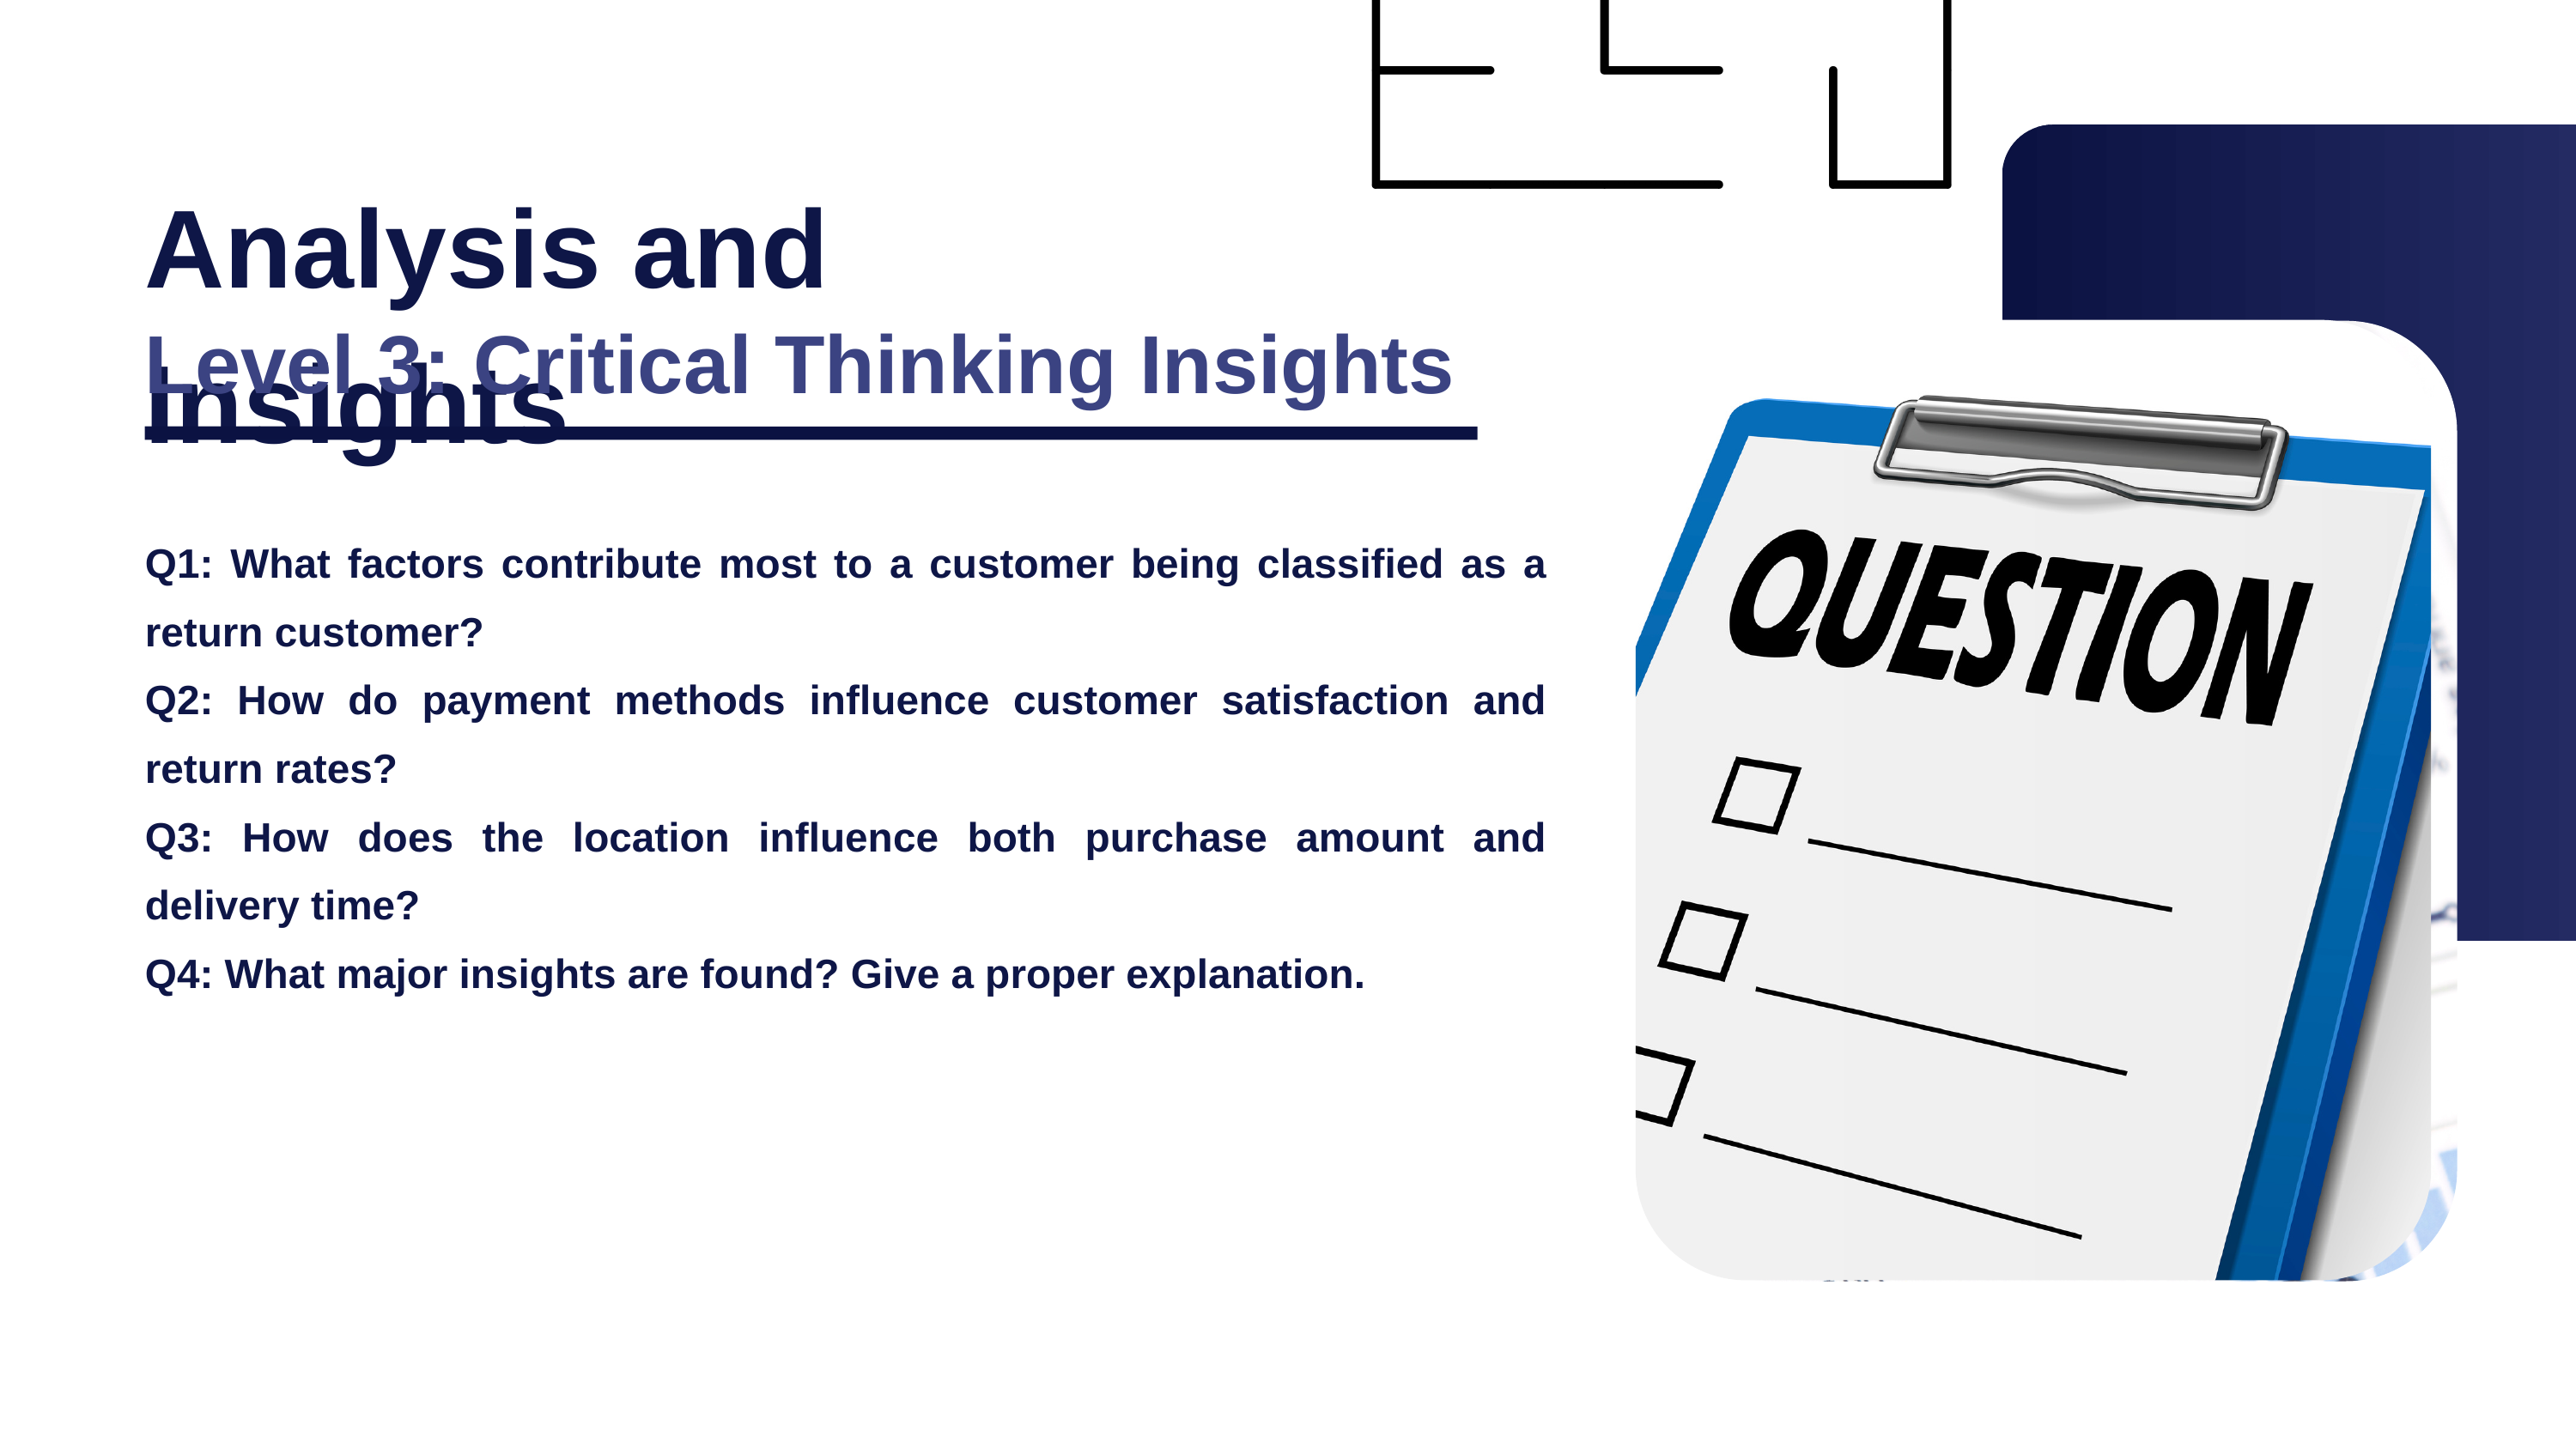

Analysis and Insights
Level 3: Critical Thinking Insights

Q1: What factors contribute most to a customer being classified as a return customer?
Q2: How do payment methods influence customer satisfaction and return rates?
Q3: How does the location influence both purchase amount and delivery time?
Q4: What major insights are found? Give a proper explanation.